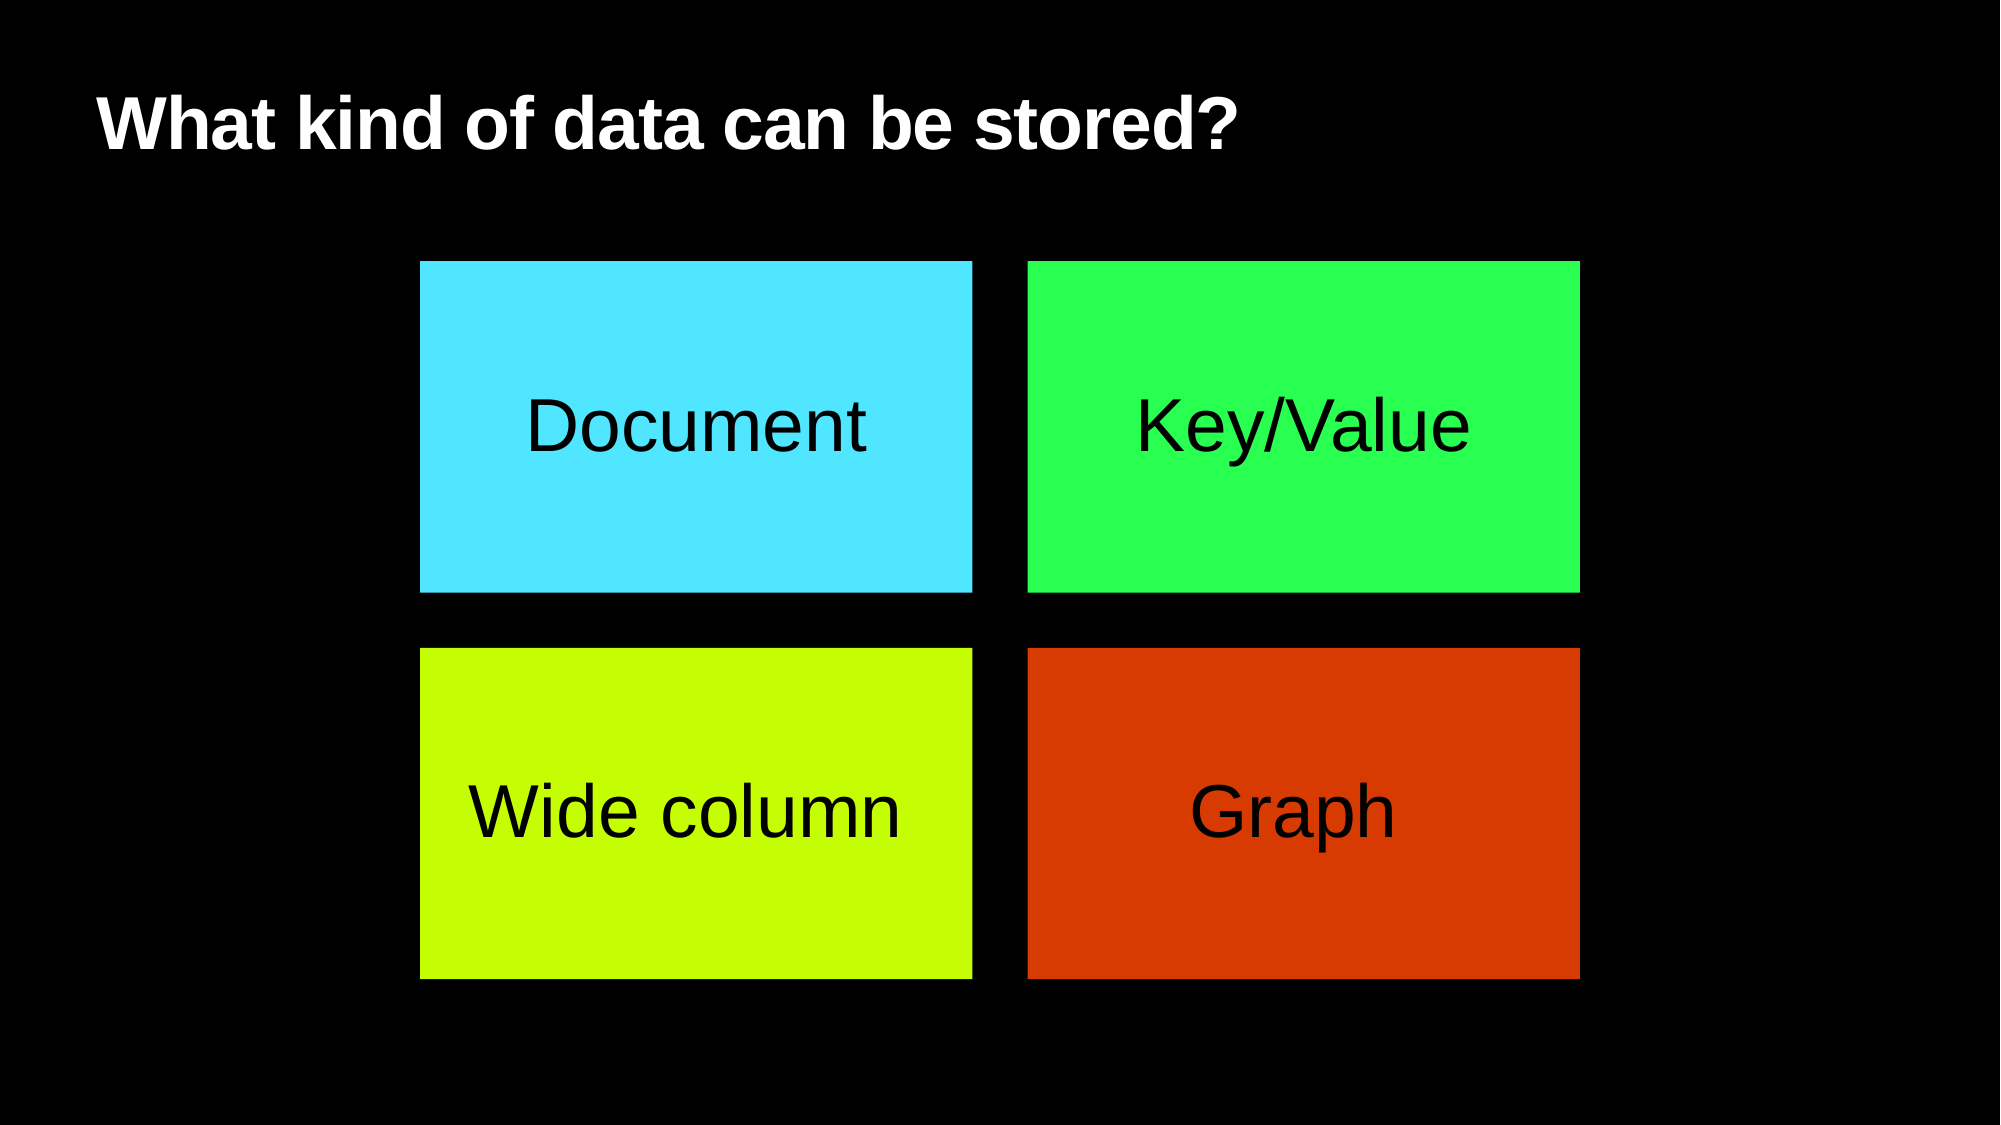

# What kind of data can be stored?
Document
Key/Value
Wide column
Graph